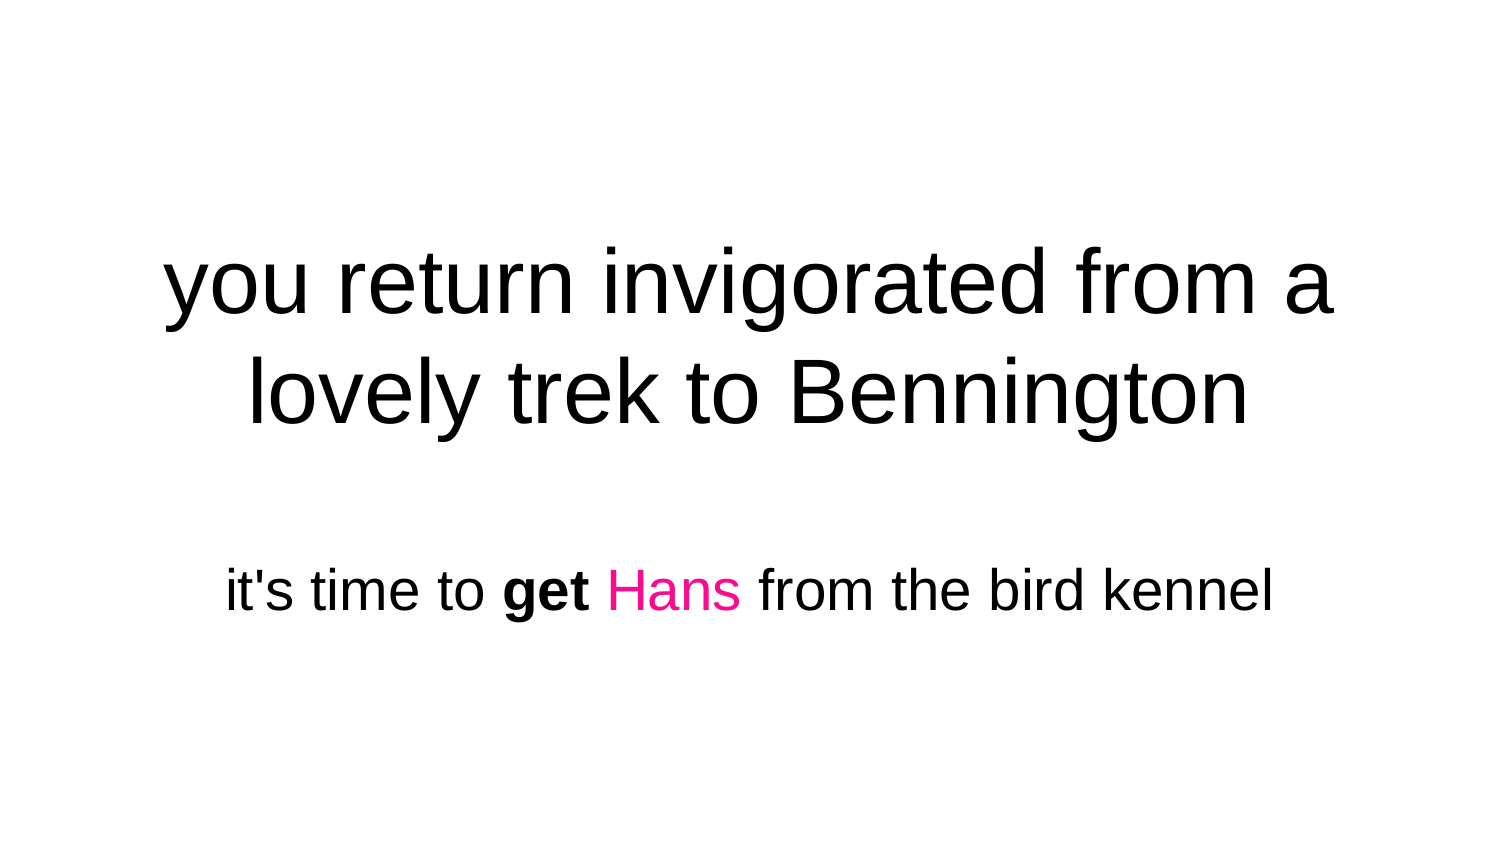

# you return invigorated from a lovely trek to Bennington it's time to get Hans from the bird kennel